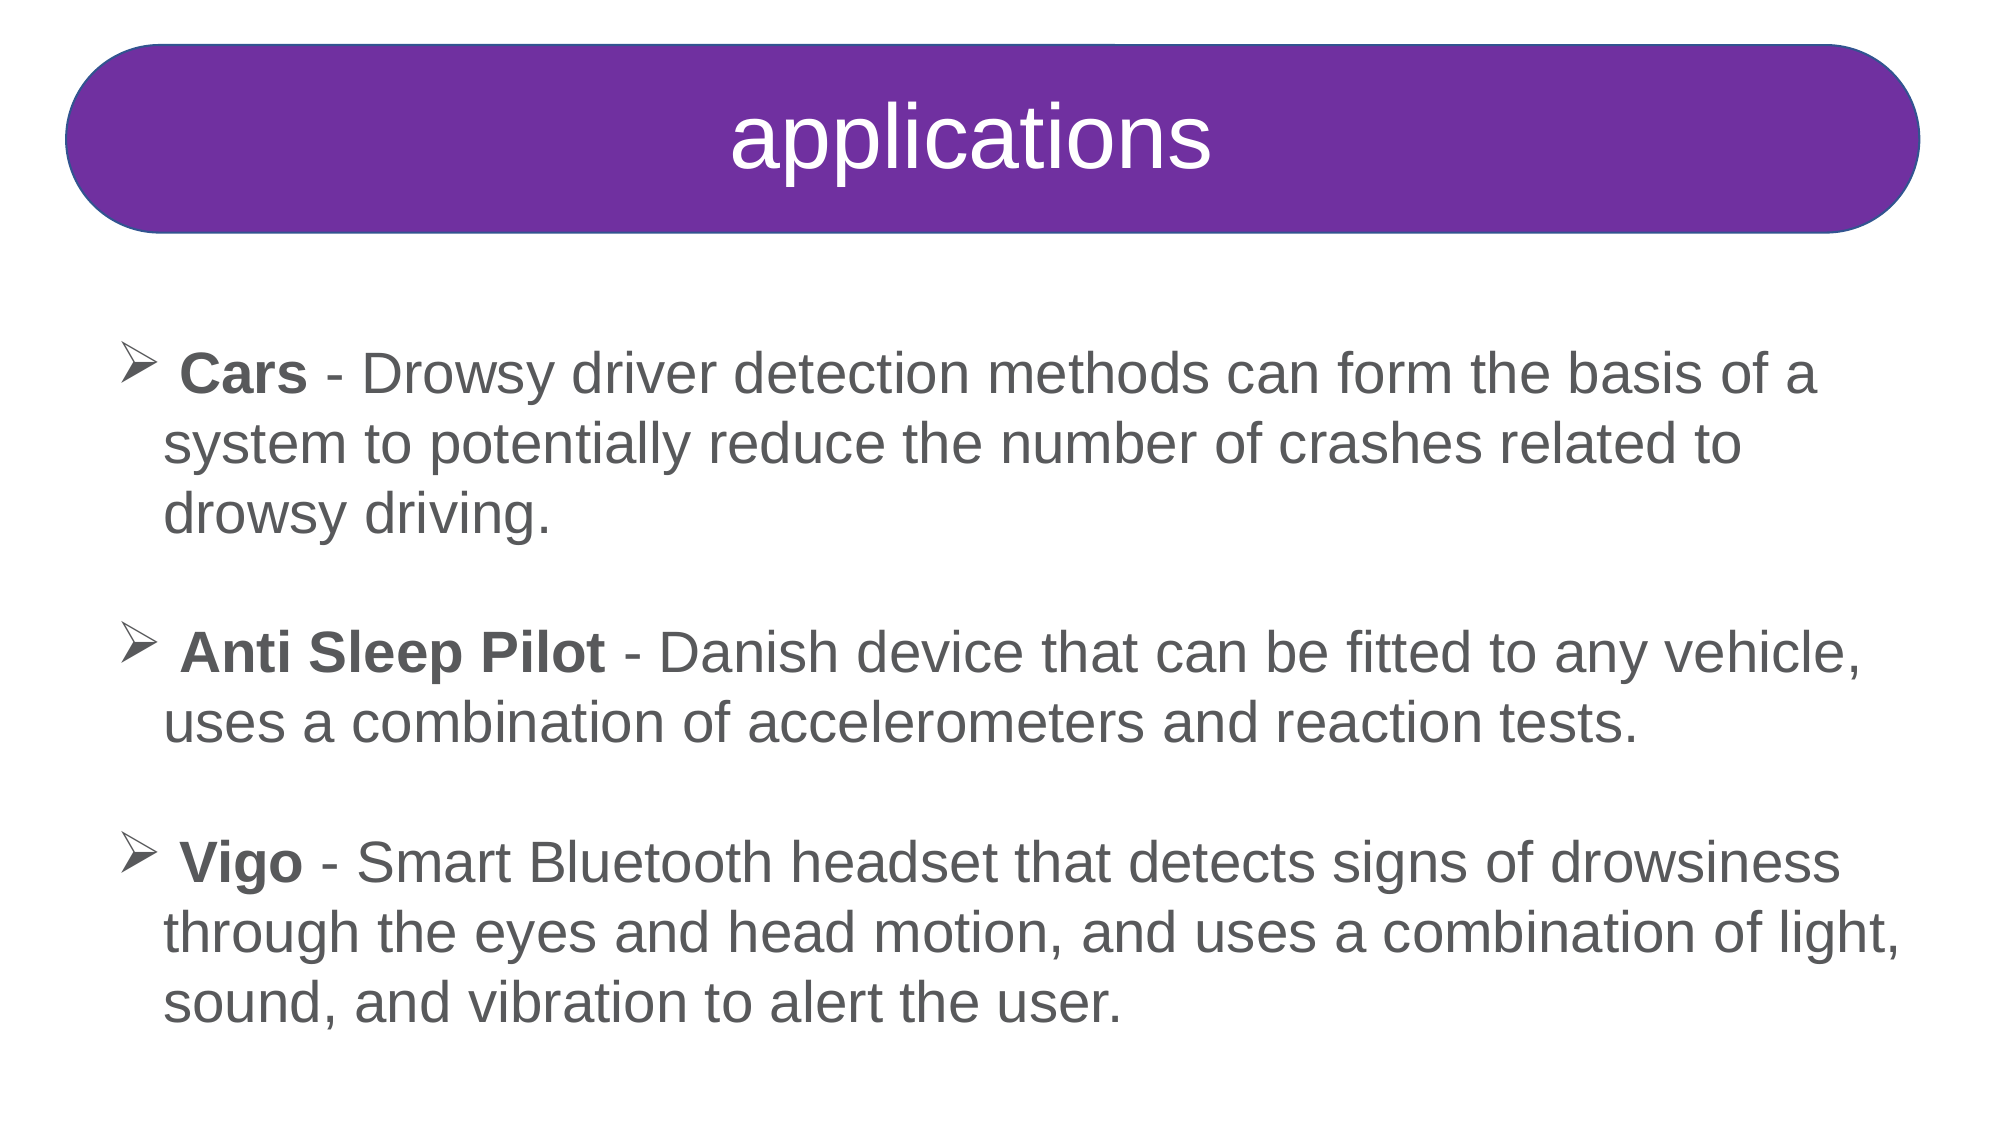

applications
 Cars - Drowsy driver detection methods can form the basis of a system to potentially reduce the number of crashes related to drowsy driving.

 Anti Sleep Pilot - Danish device that can be fitted to any vehicle, uses a combination of accelerometers and reaction tests.

 Vigo - Smart Bluetooth headset that detects signs of drowsiness through the eyes and head motion, and uses a combination of light, sound, and vibration to alert the user.